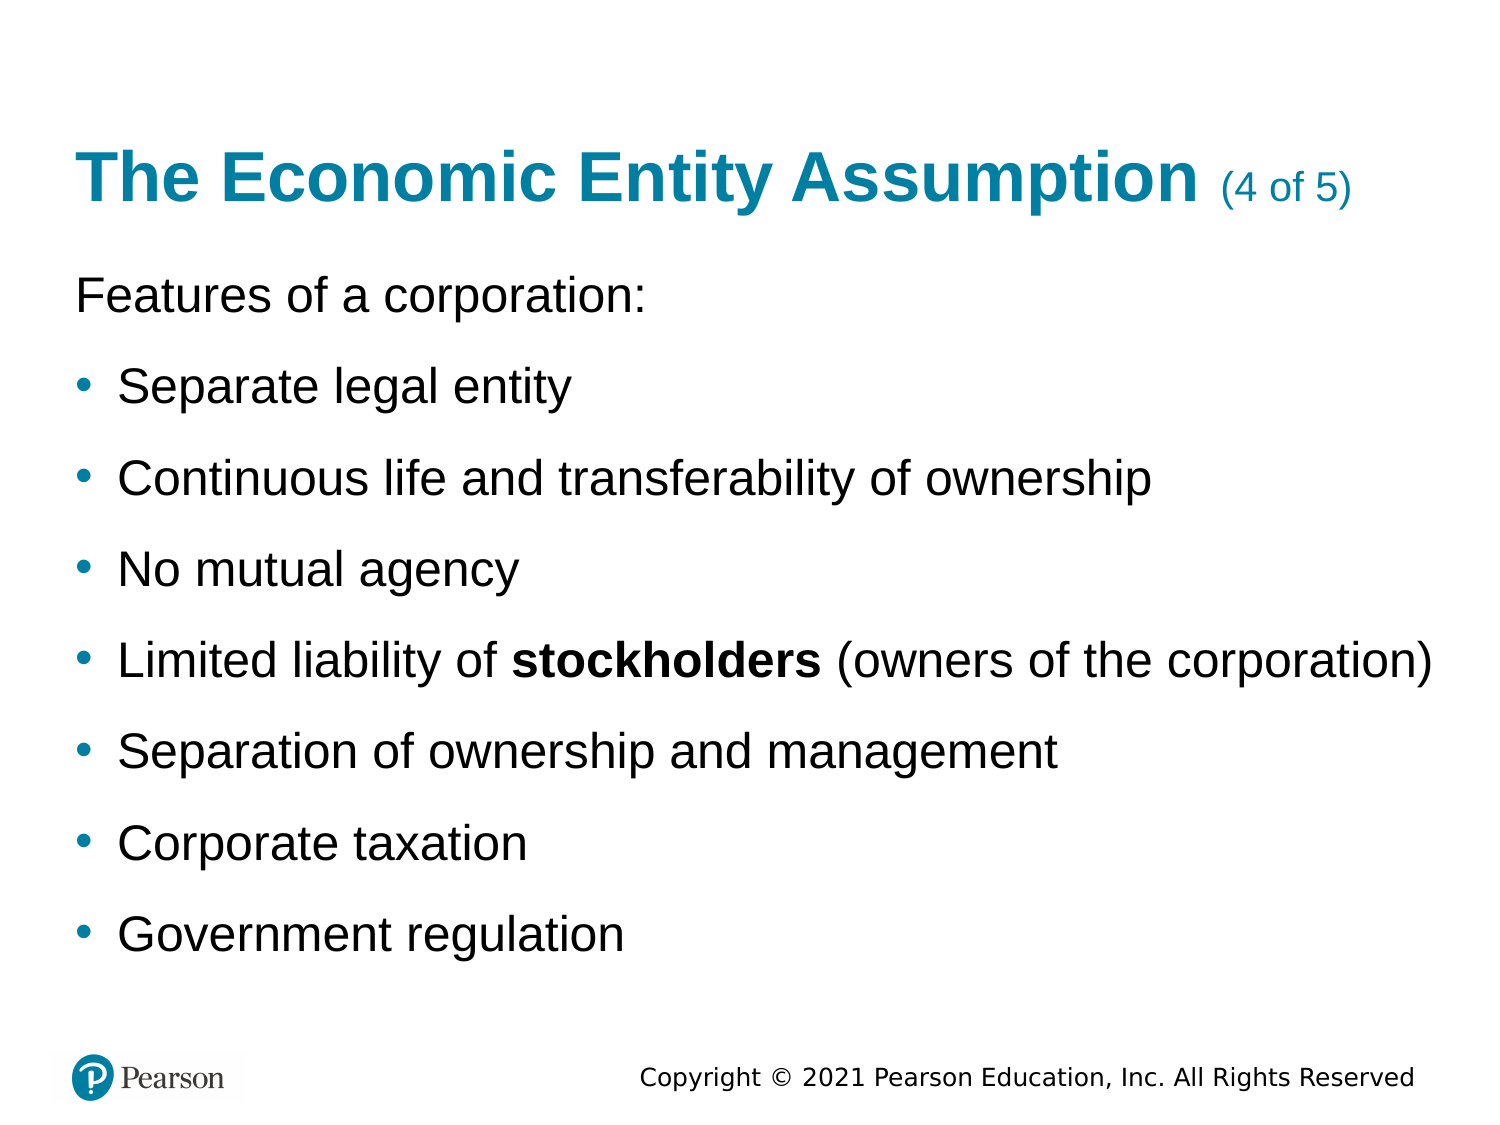

# The Economic Entity Assumption (4 of 5)
Features of a corporation:
Separate legal entity
Continuous life and transferability of ownership
No mutual agency
Limited liability of stockholders (owners of the corporation)
Separation of ownership and management
Corporate taxation
Government regulation